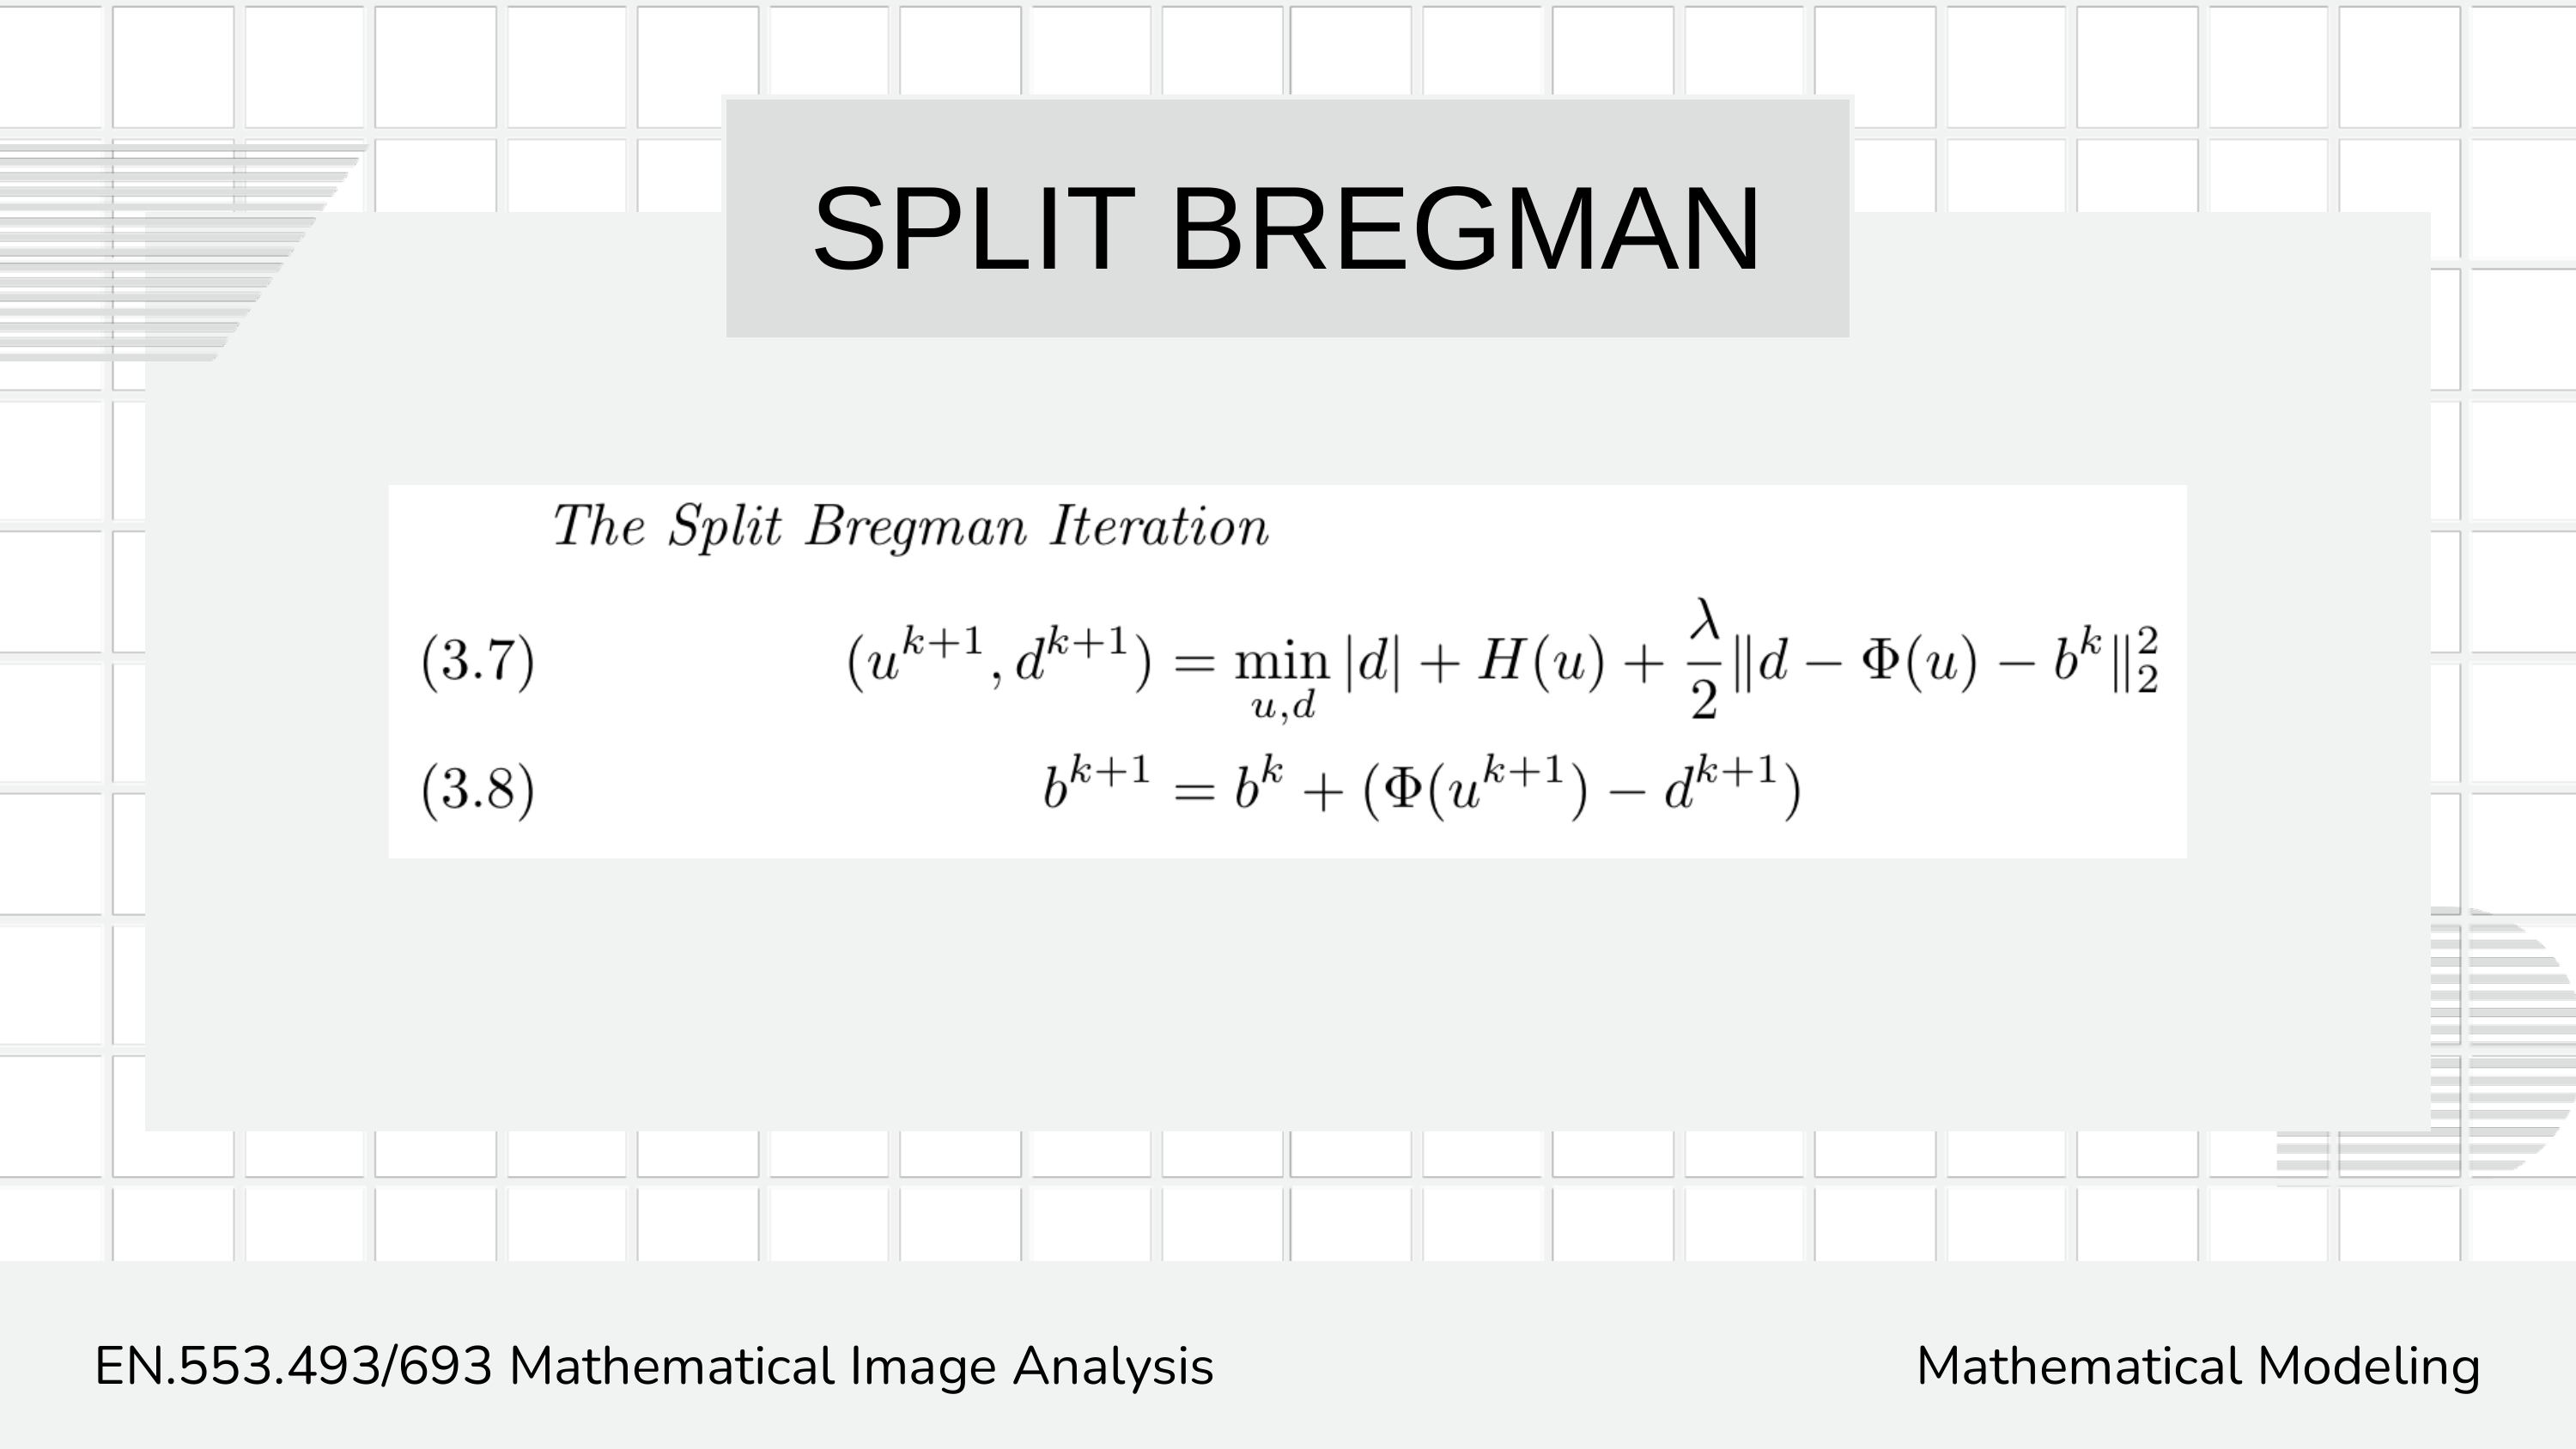

SPLIT BREGMAN

EN.553.493/693 Mathematical Image Analysis
Mathematical Modeling